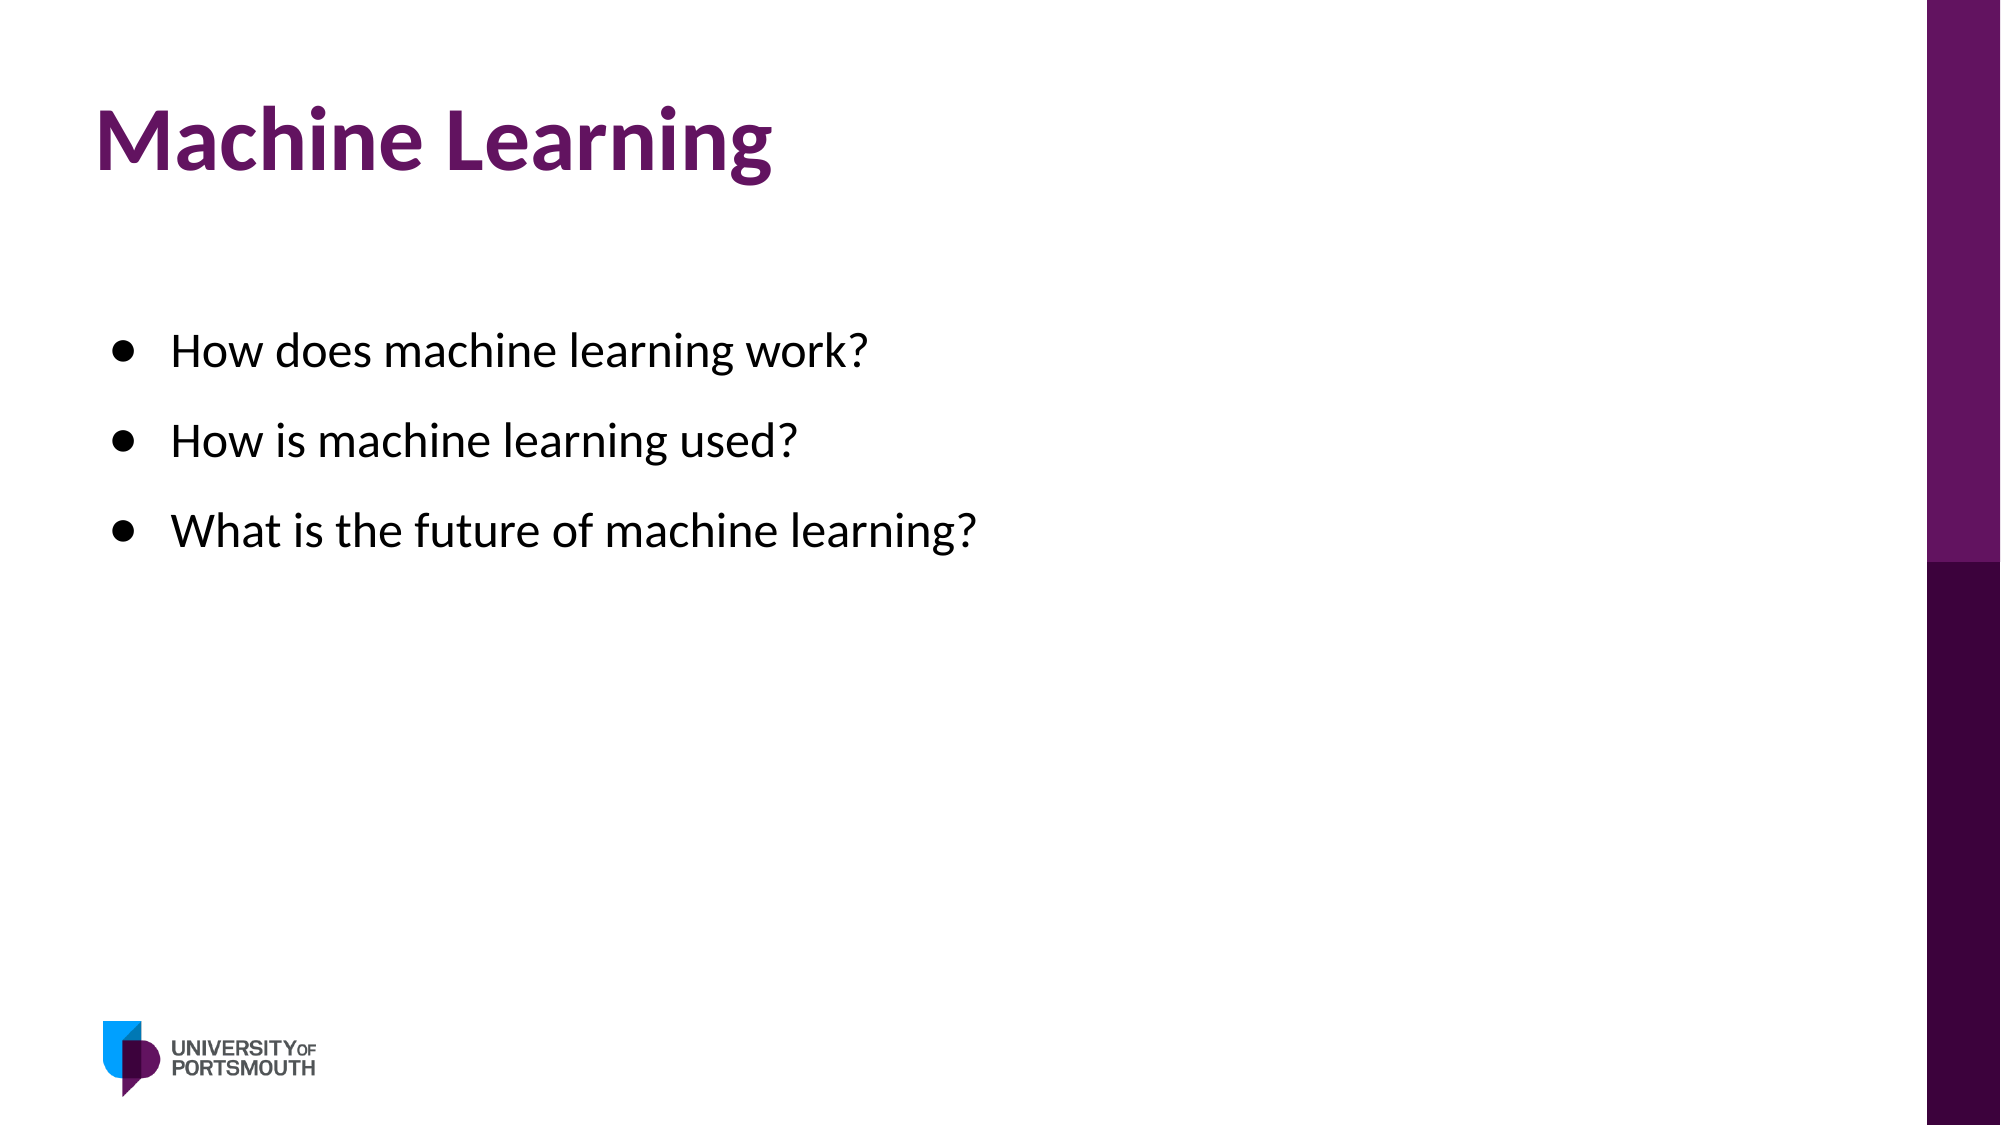

# Machine Learning
How does machine learning work?
How is machine learning used?
What is the future of machine learning?